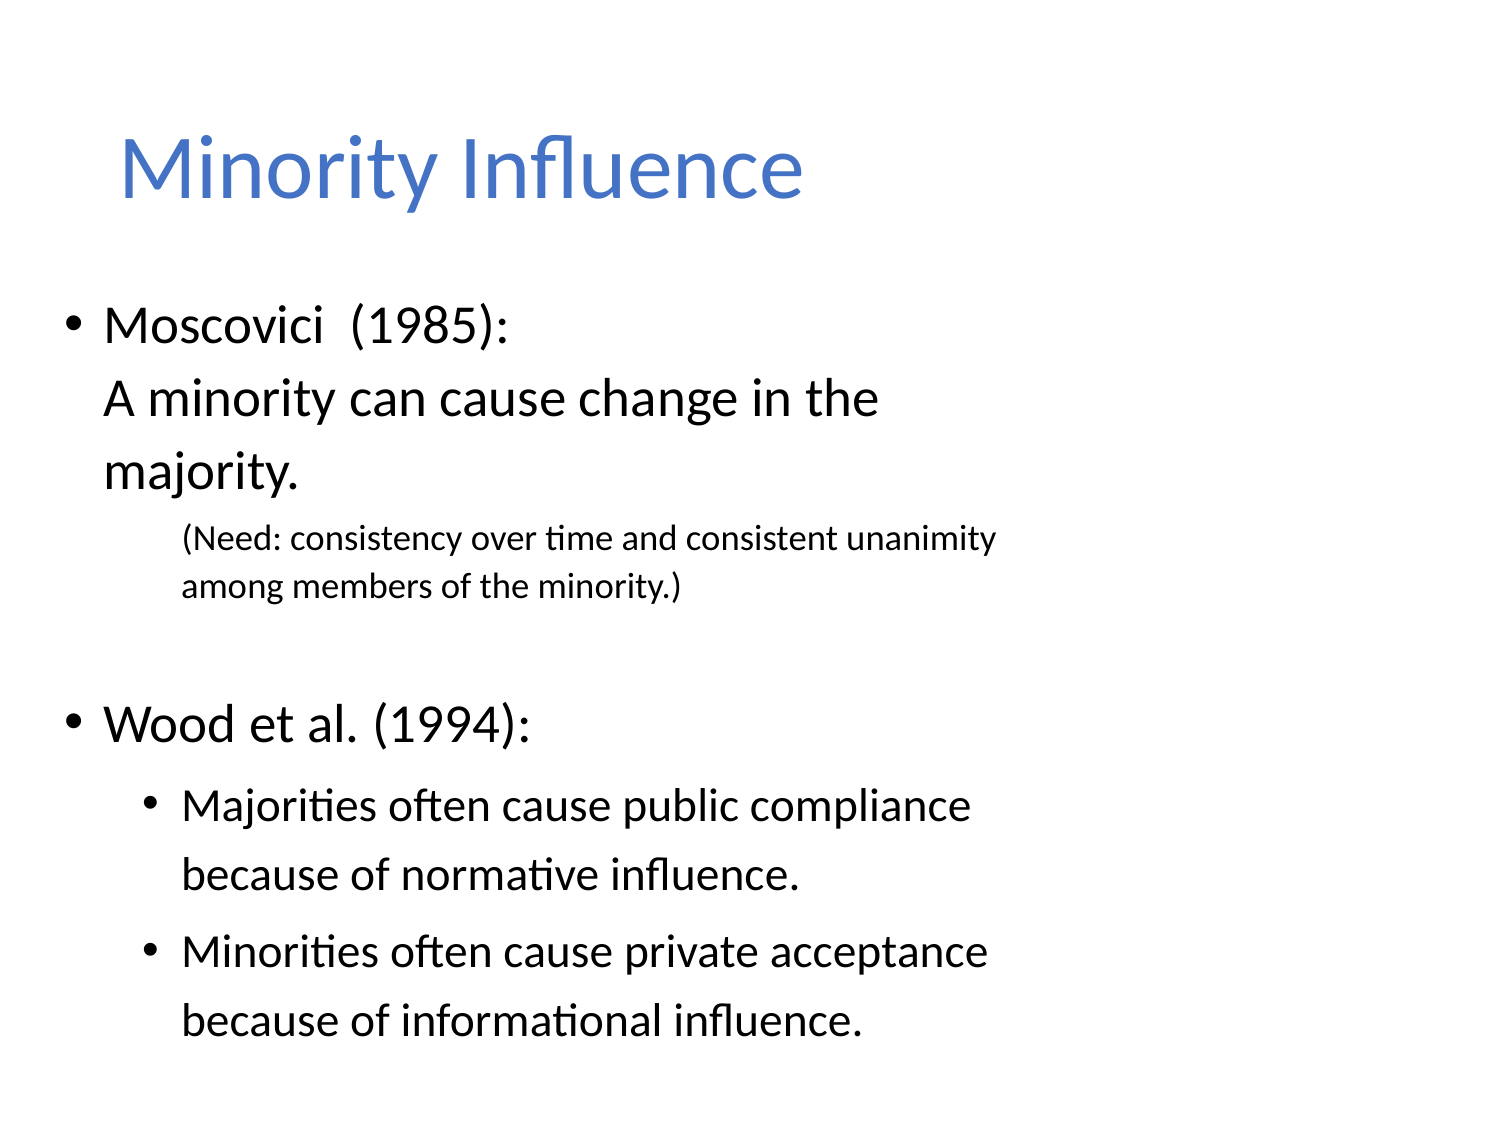

# Minority Influence
Moscovici  (1985):
A minority can cause change in the majority.
(Need: consistency over time and consistent unanimity among members of the minority.)

Wood et al. (1994):
Majorities often cause public compliance because of normative influence.
Minorities often cause private acceptance because of informational influence.